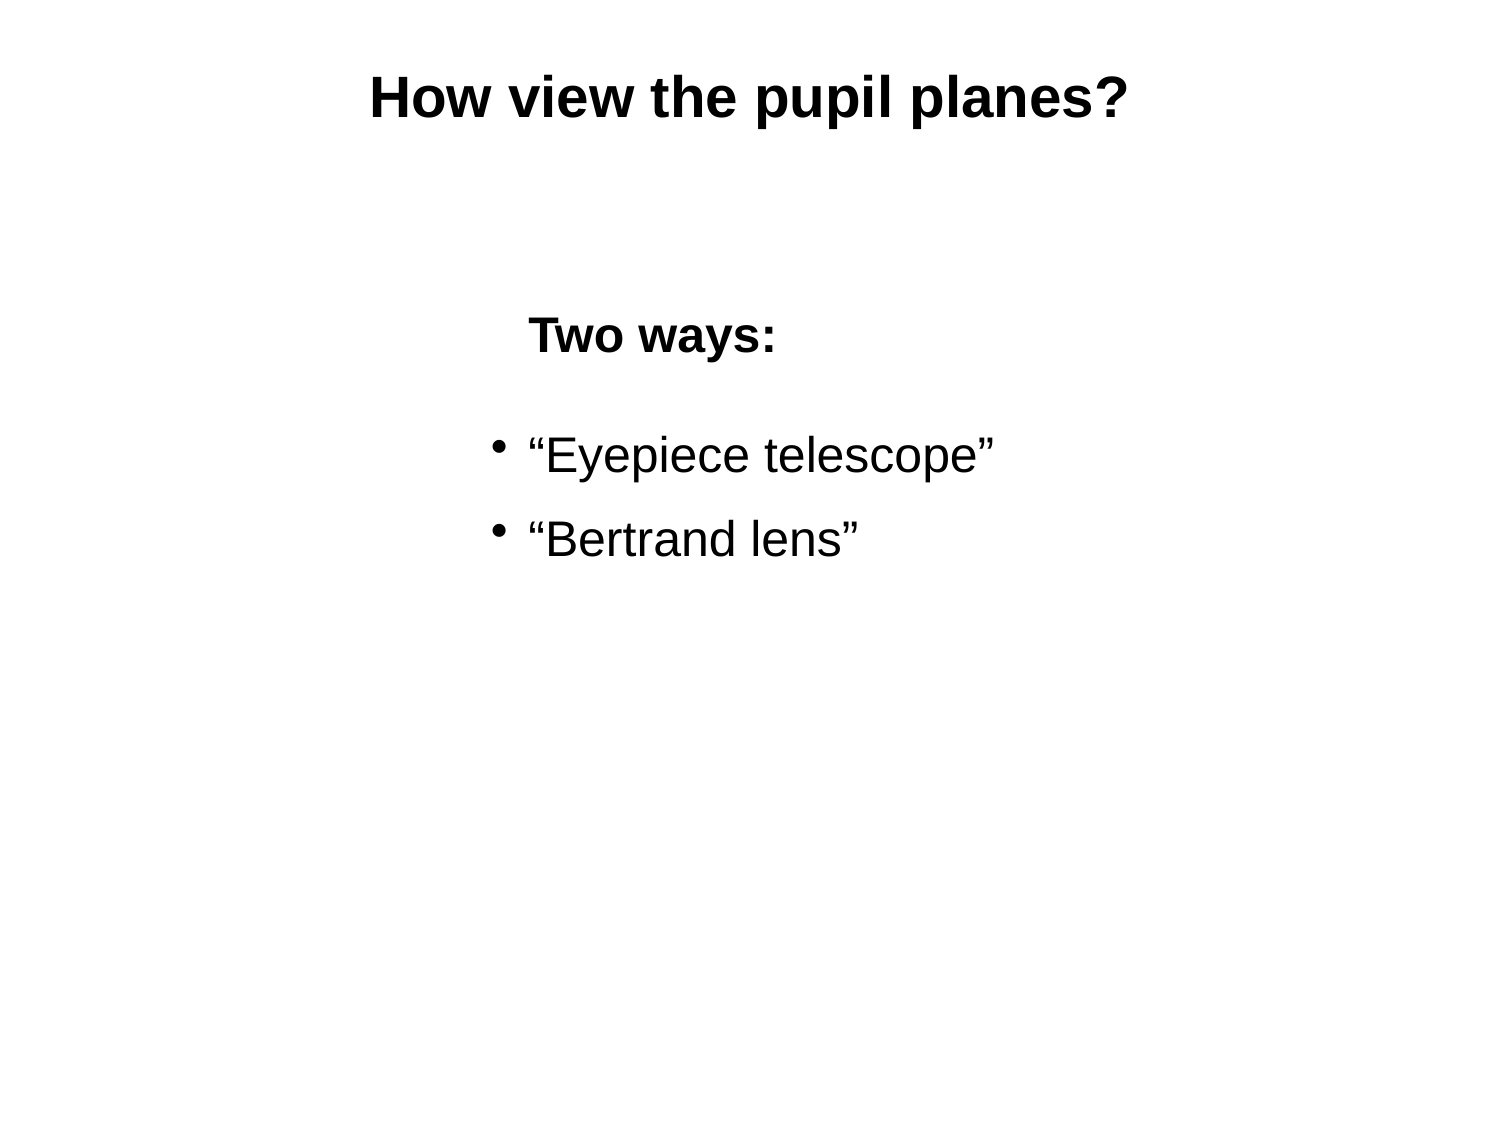

How view the pupil planes?
	Two ways:

“Eyepiece telescope”
“Bertrand lens”